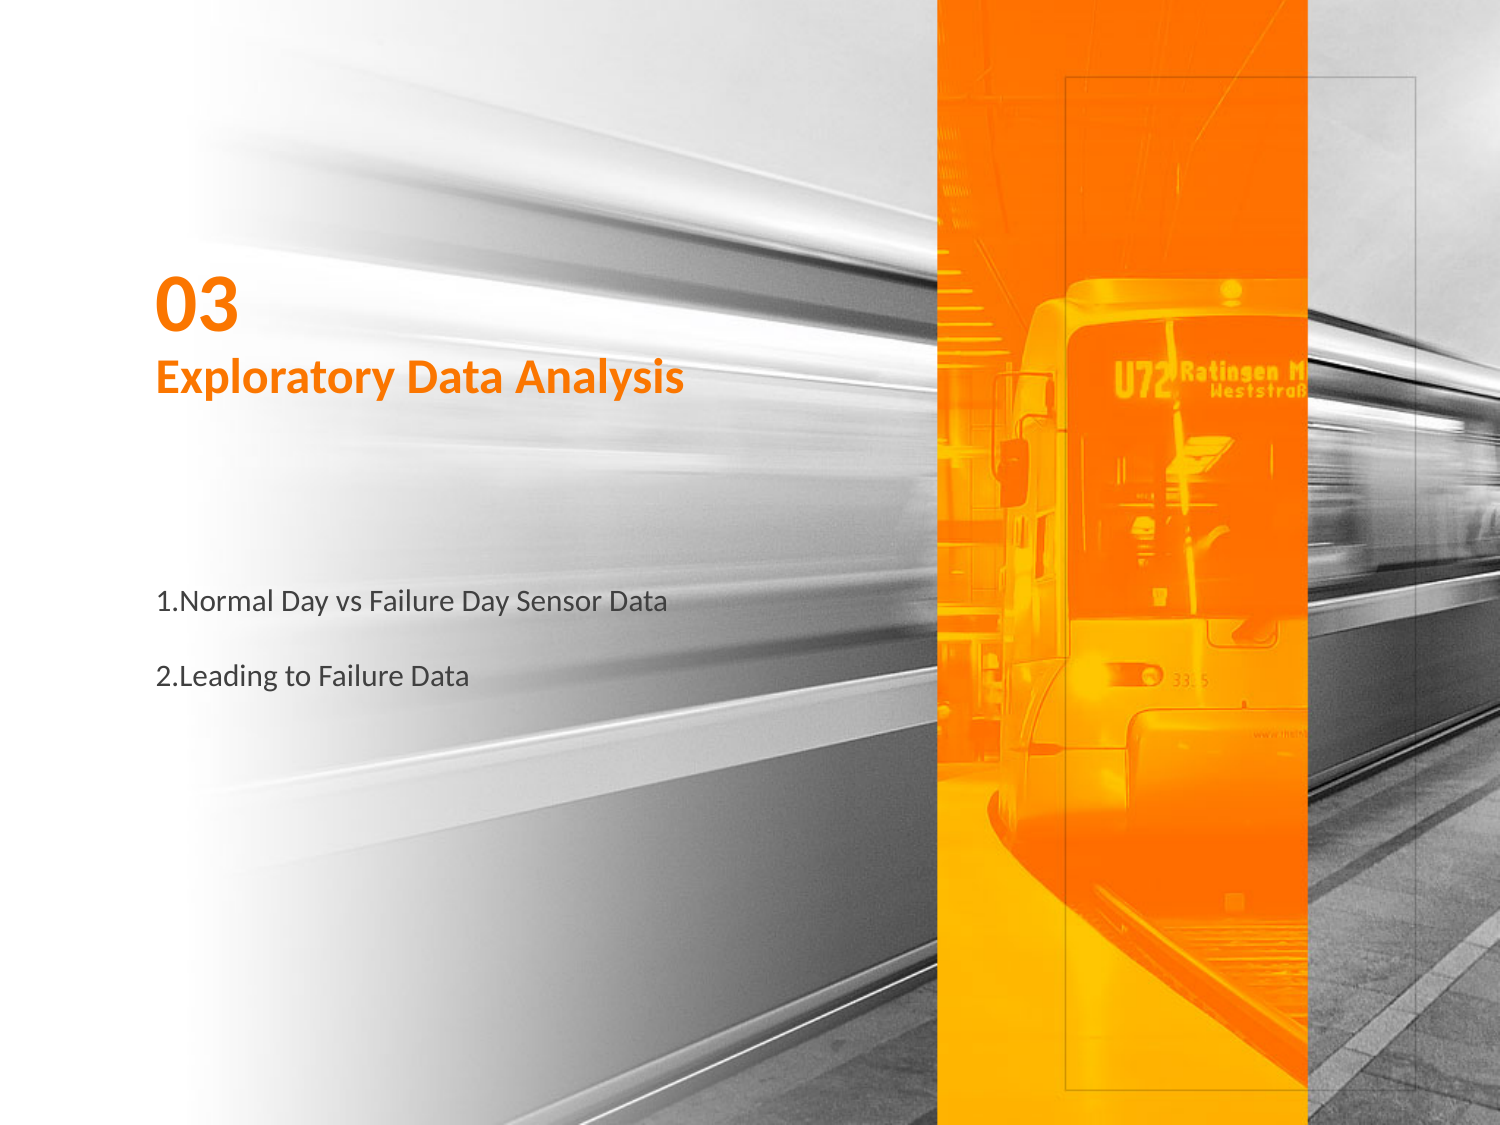

03
Exploratory Data Analysis

Normal Day vs Failure Day Sensor Data
Leading to Failure Data